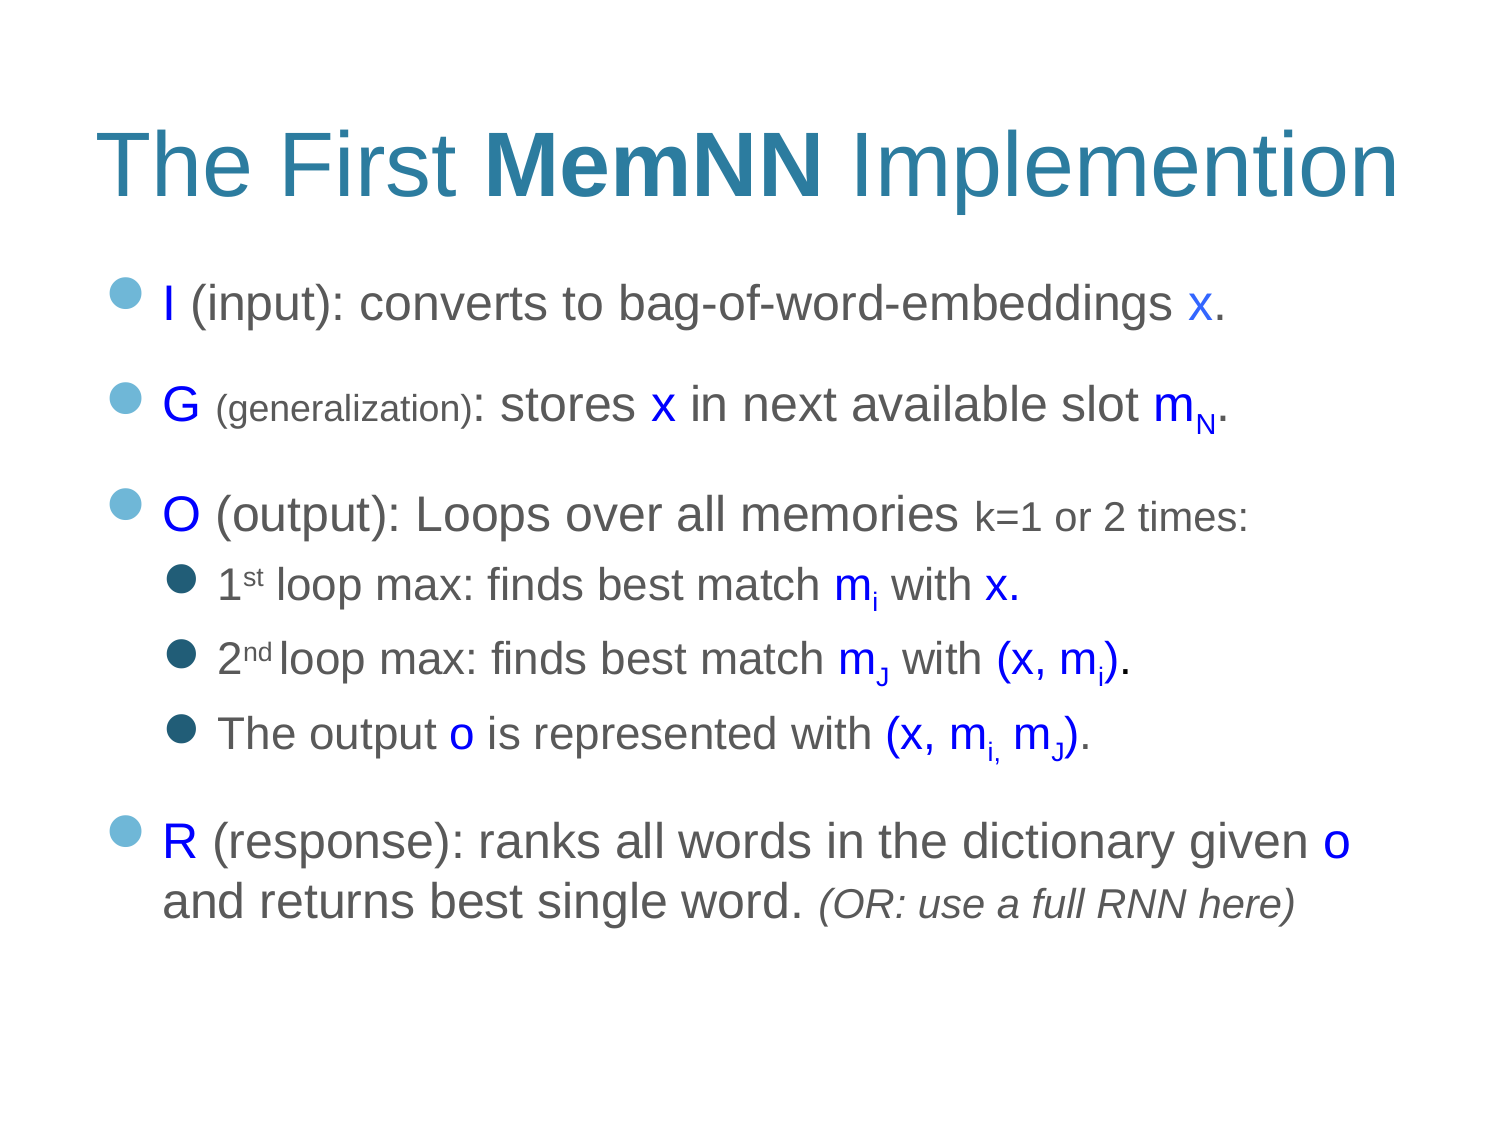

# The First MemNN Implemention
I (input): converts to bag-of-word-embeddings x.
G (generalization): stores x in next available slot mN.
O (output): Loops over all memories k=1 or 2 times:
1st loop max: finds best match mi with x.
2nd loop max: finds best match mJ with (x, mi).
The output o is represented with (x, mi, mJ).
R (response): ranks all words in the dictionary given o and returns best single word. (OR: use a full RNN here)